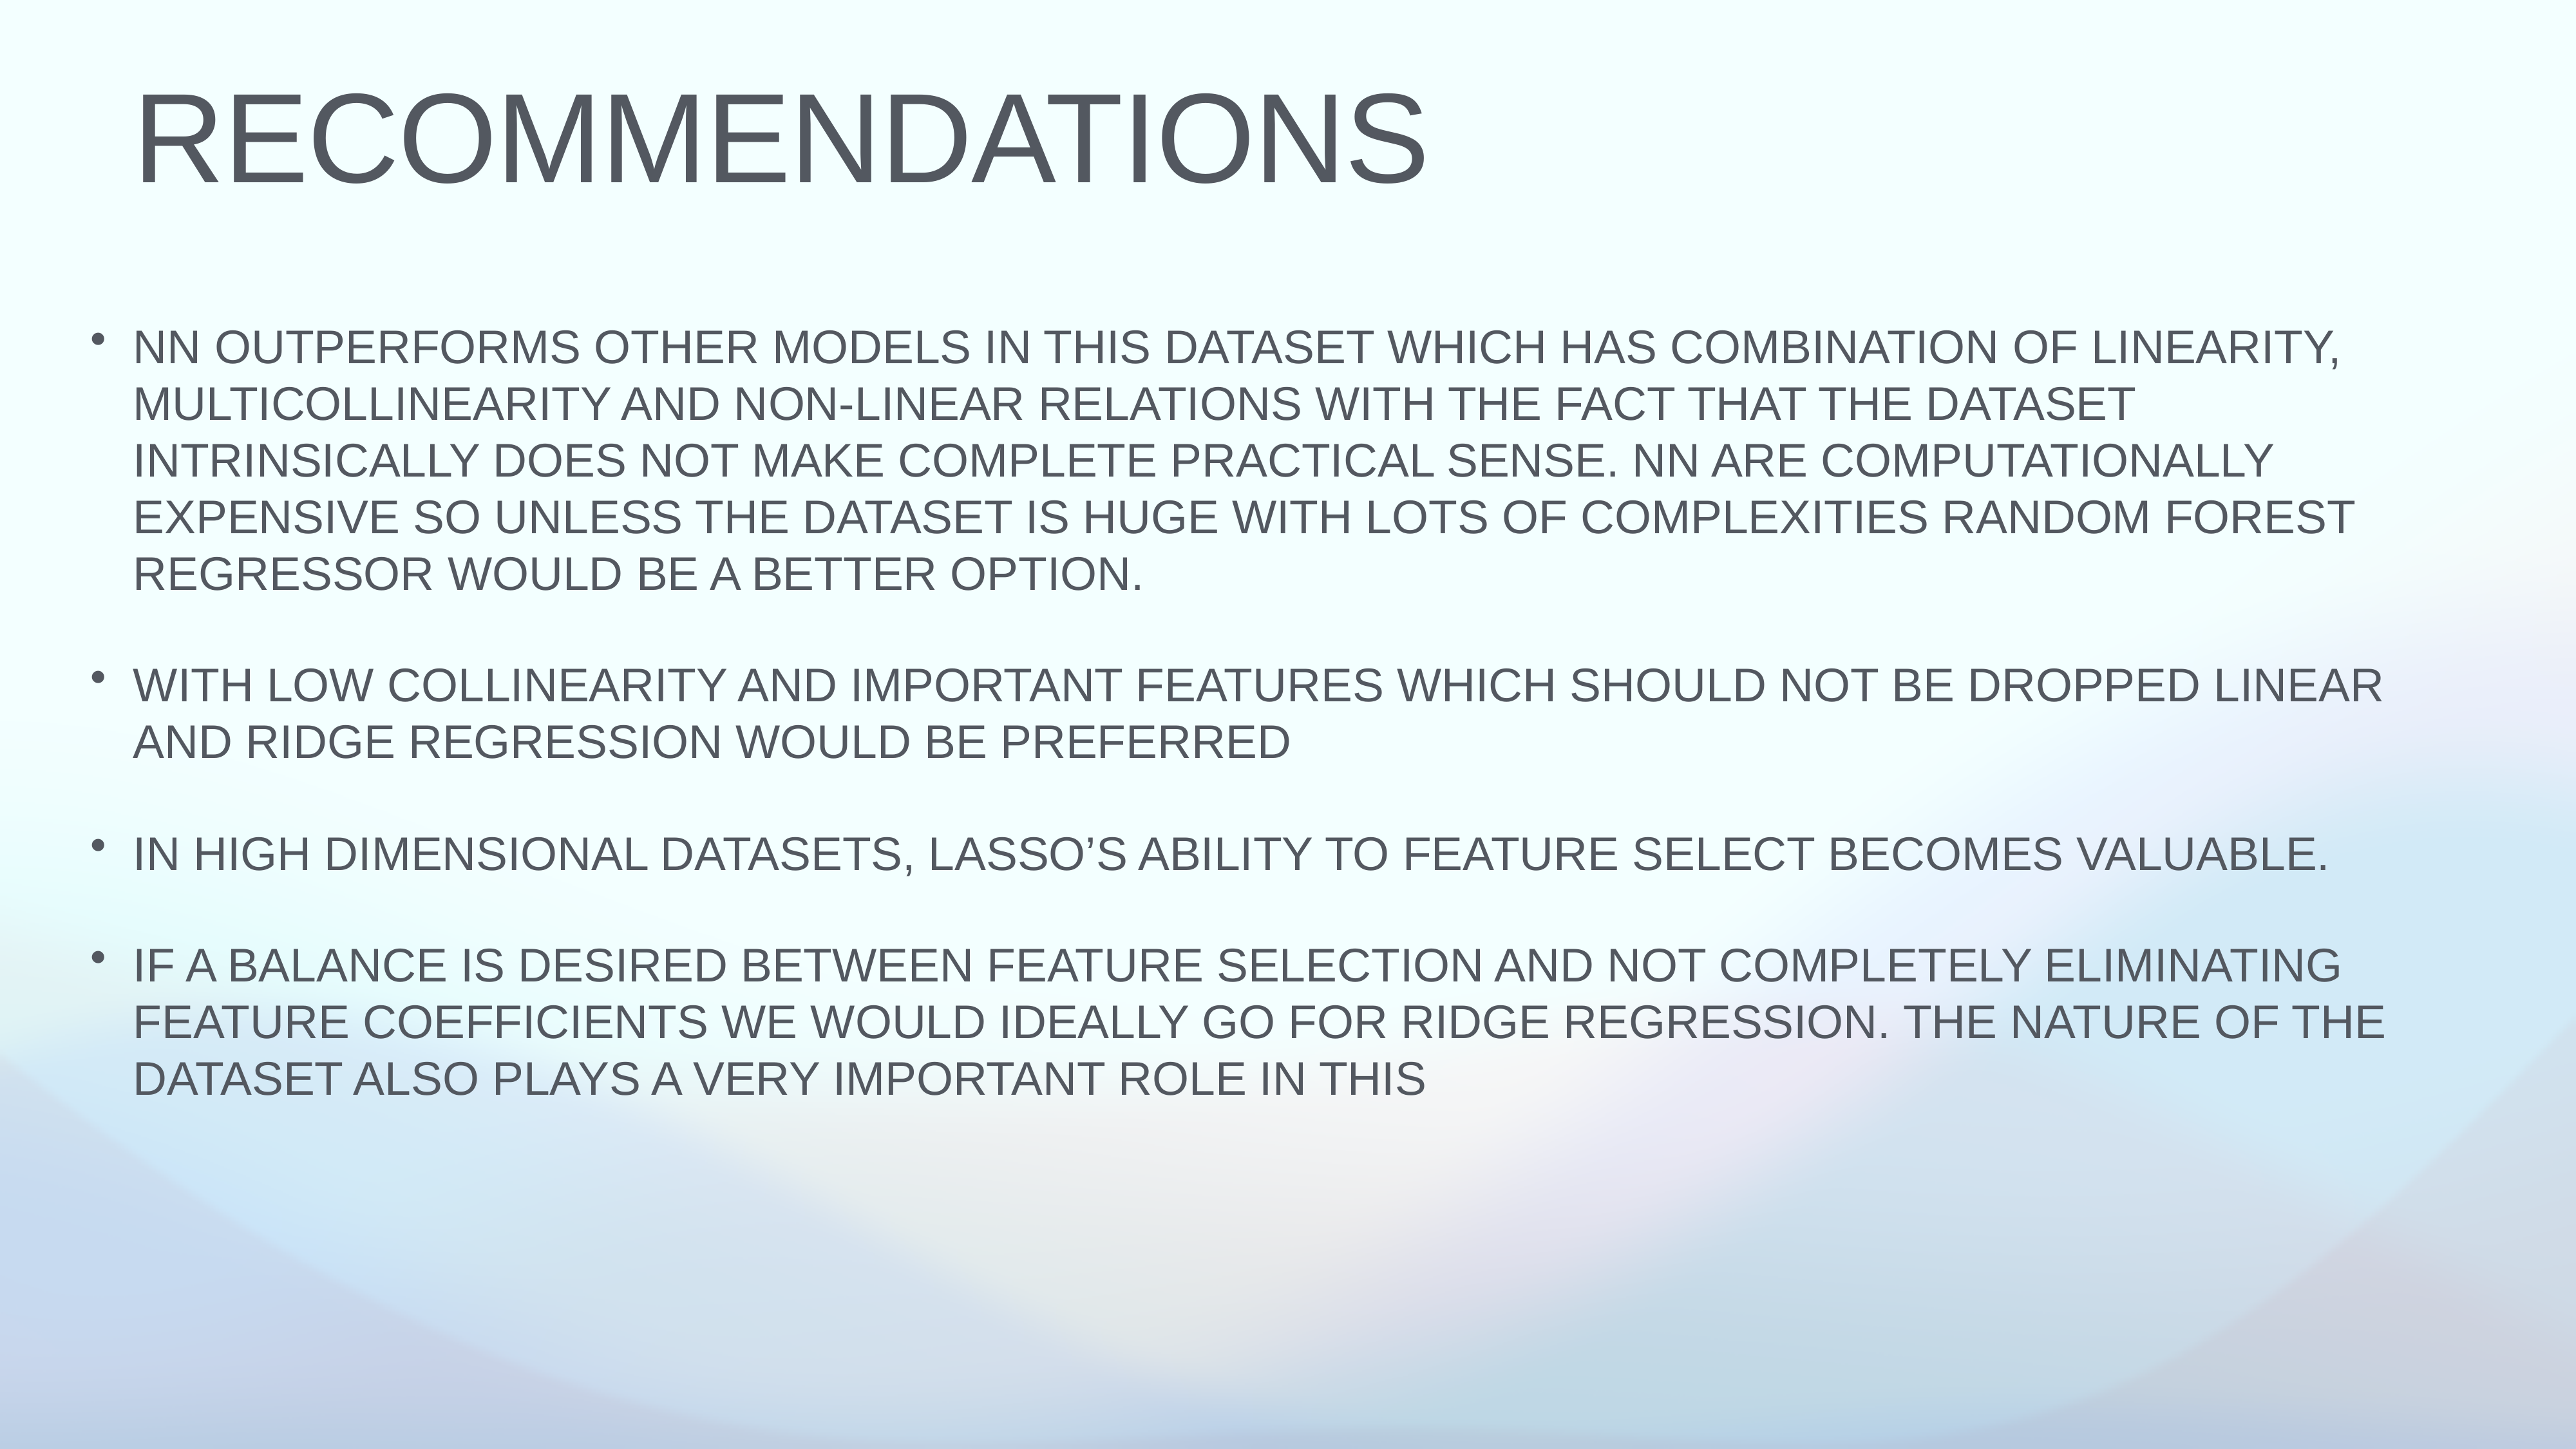

# RECOMMENDATIONS
NN OUTPERFORMS OTHER MODELS IN THIS DATASET WHICH HAS COMBINATION OF LINEARITY, MULTICOLLINEARITY AND NON-LINEAR RELATIONS WITH THE FACT THAT THE DATASET INTRINSICALLY DOES NOT MAKE COMPLETE PRACTICAL SENSE. NN ARE COMPUTATIONALLY EXPENSIVE SO UNLESS THE DATASET IS HUGE WITH LOTS OF COMPLEXITIES RANDOM FOREST REGRESSOR WOULD BE A BETTER OPTION.
WITH LOW COLLINEARITY AND IMPORTANT FEATURES WHICH SHOULD NOT BE DROPPED LINEAR AND RIDGE REGRESSION WOULD BE PREFERRED
IN HIGH DIMENSIONAL DATASETS, LASSO’S ABILITY TO FEATURE SELECT BECOMES VALUABLE.
IF A BALANCE IS DESIRED BETWEEN FEATURE SELECTION AND NOT COMPLETELY ELIMINATING FEATURE COEFFICIENTS WE WOULD IDEALLY GO FOR RIDGE REGRESSION. THE NATURE OF THE DATASET ALSO PLAYS A VERY IMPORTANT ROLE IN THIS